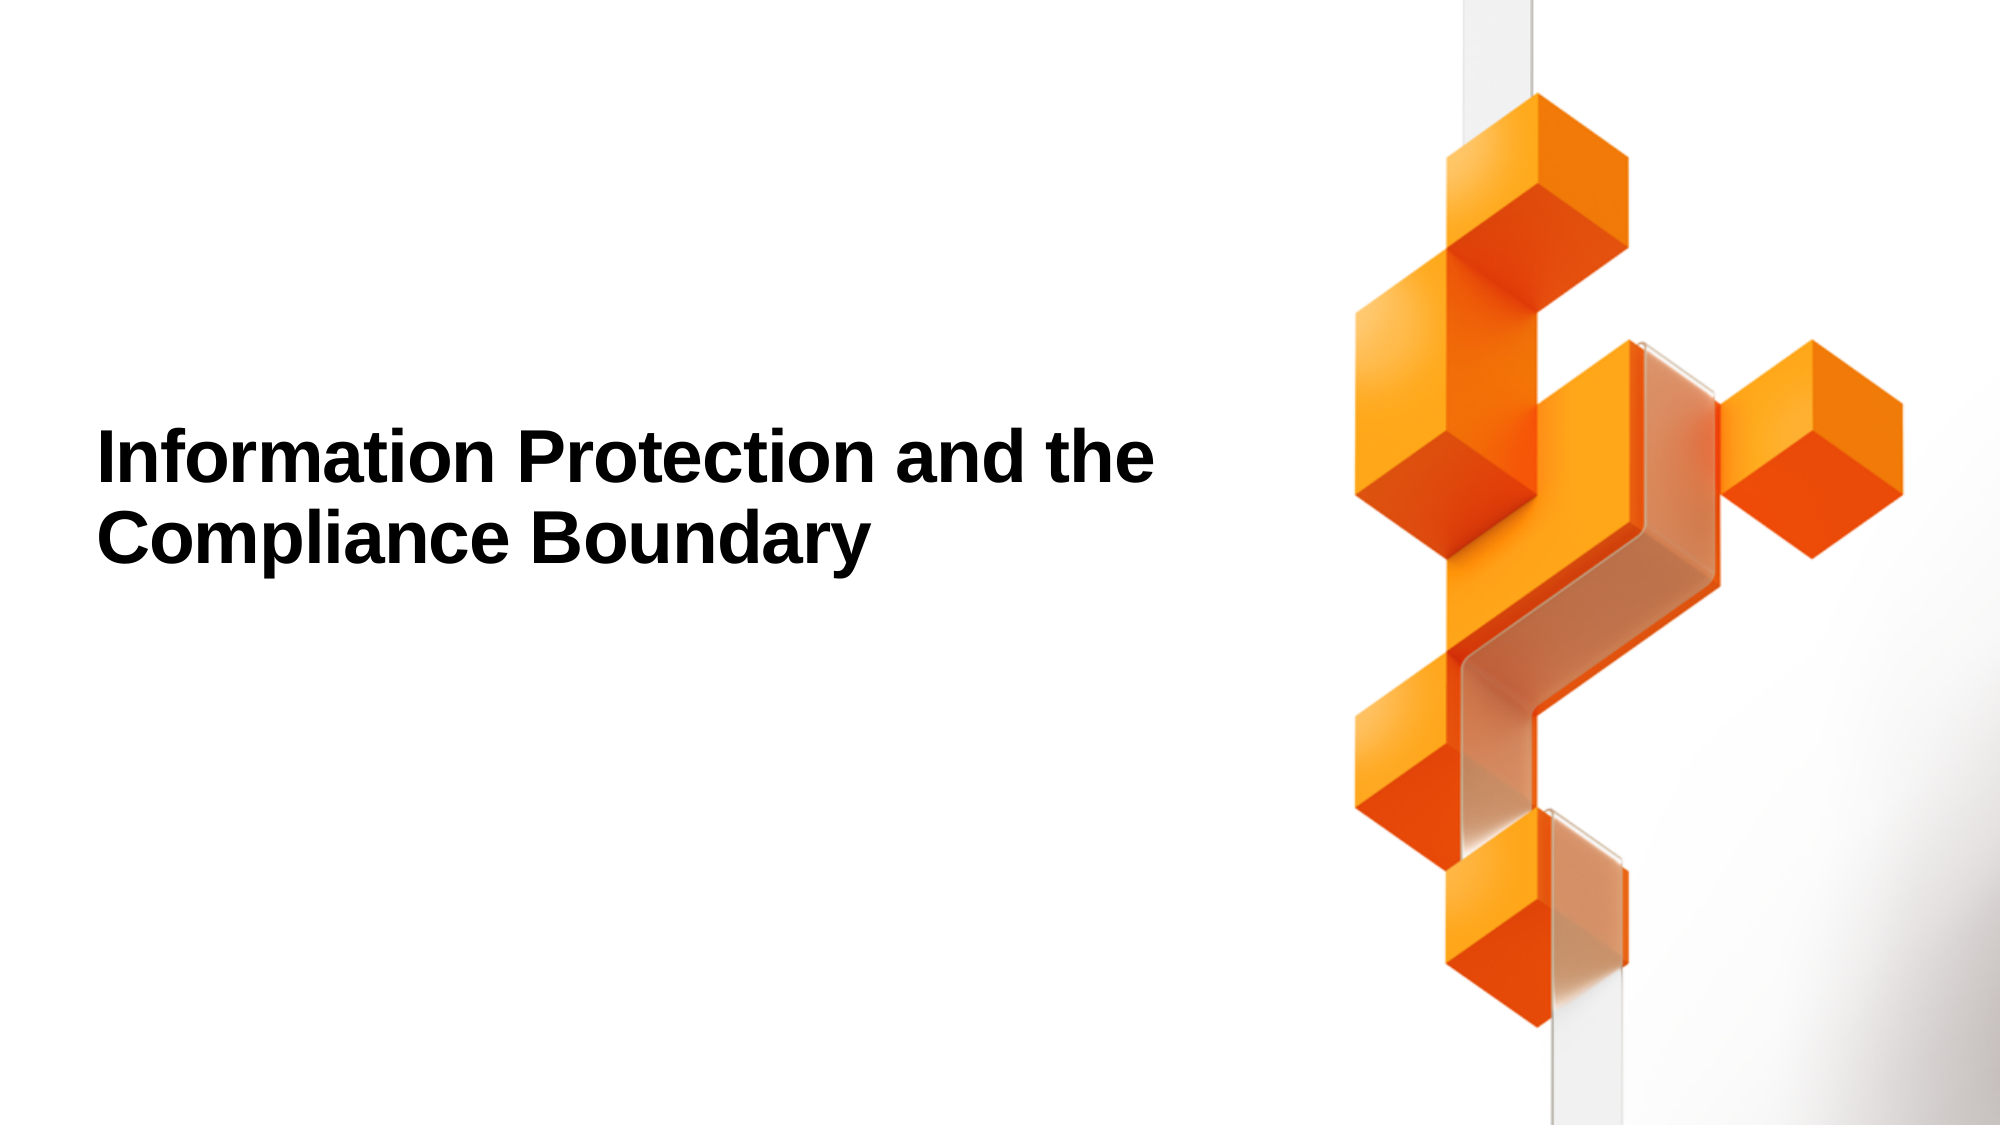

# Information Protection and the Compliance Boundary